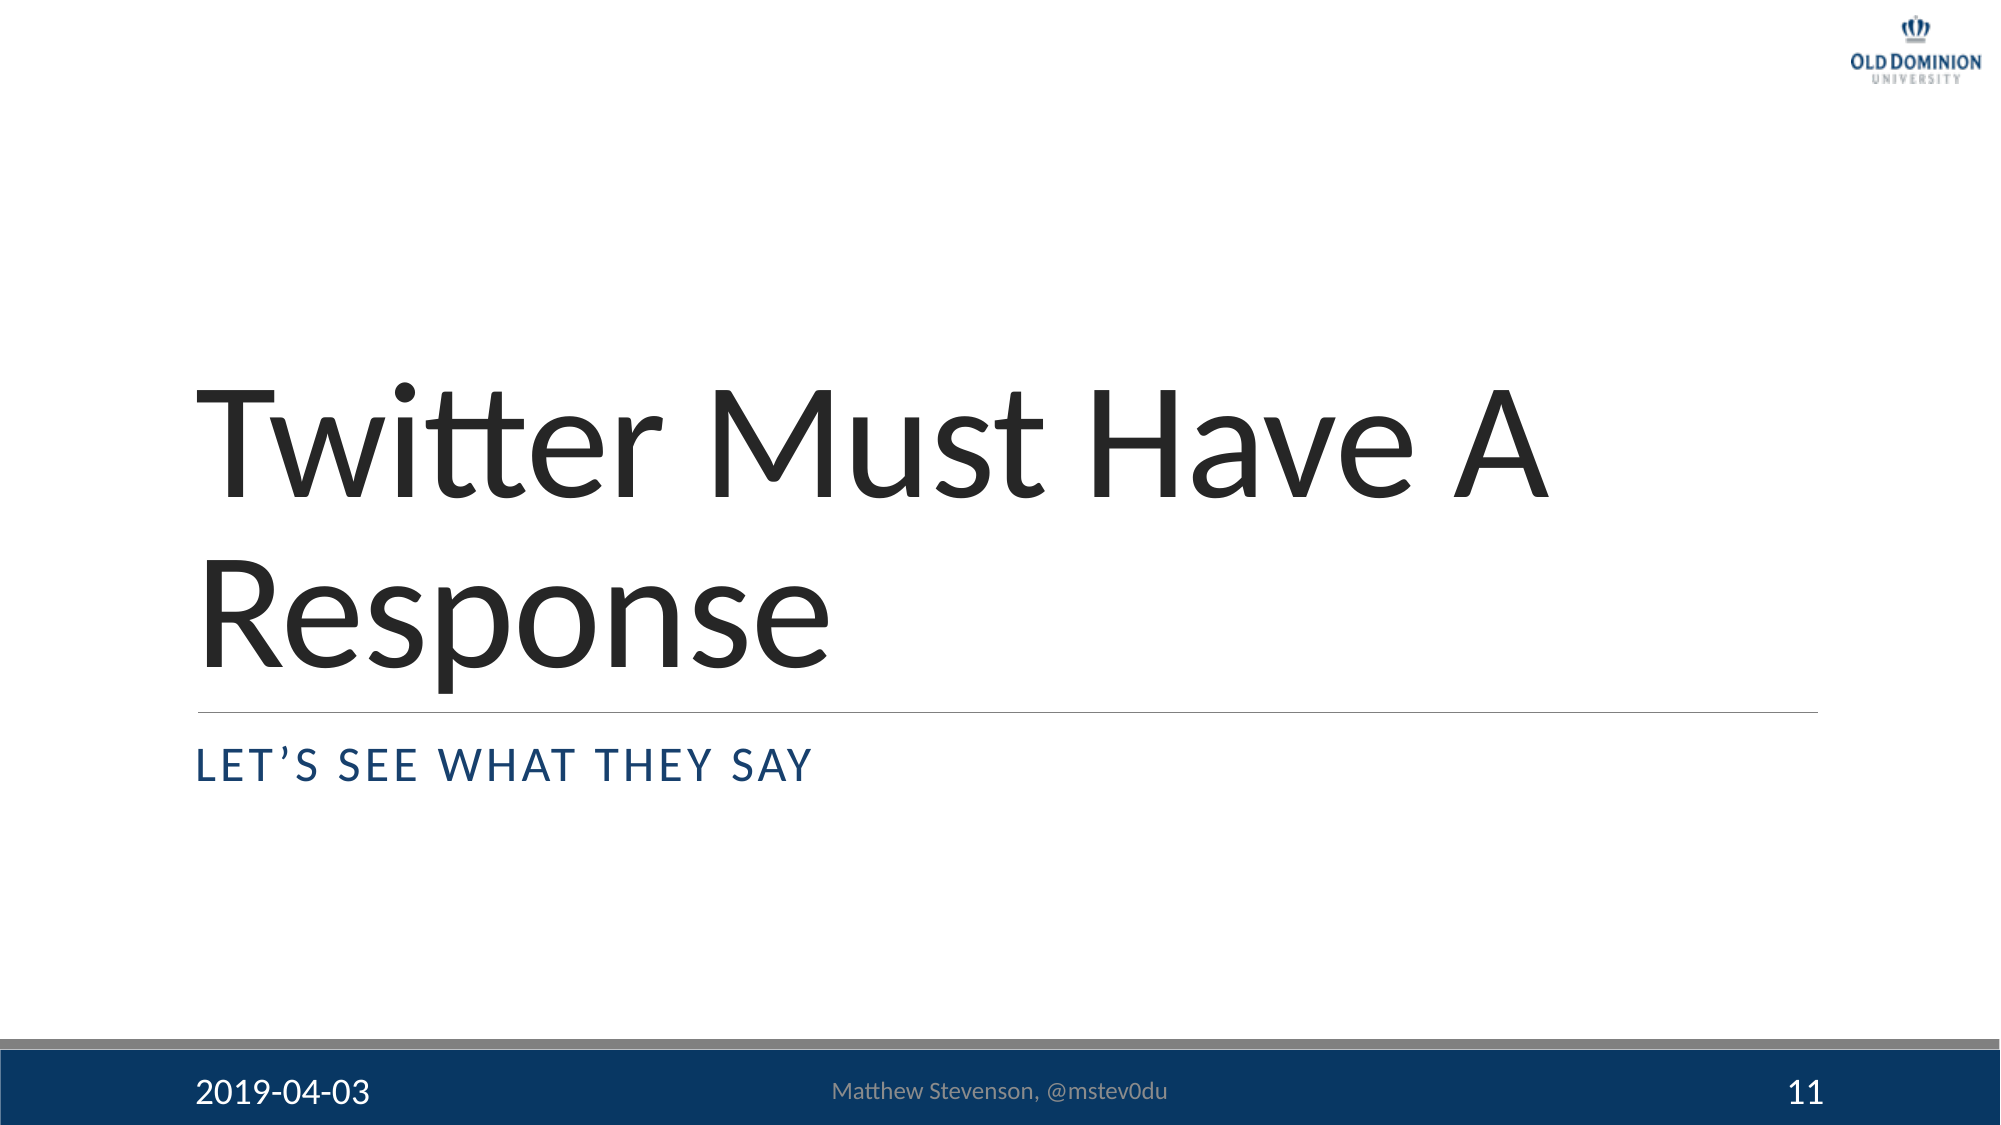

# Twitter Must Have A Response
Let’s See What They Say
2019-04-03
Matthew Stevenson, @mstev0du
11